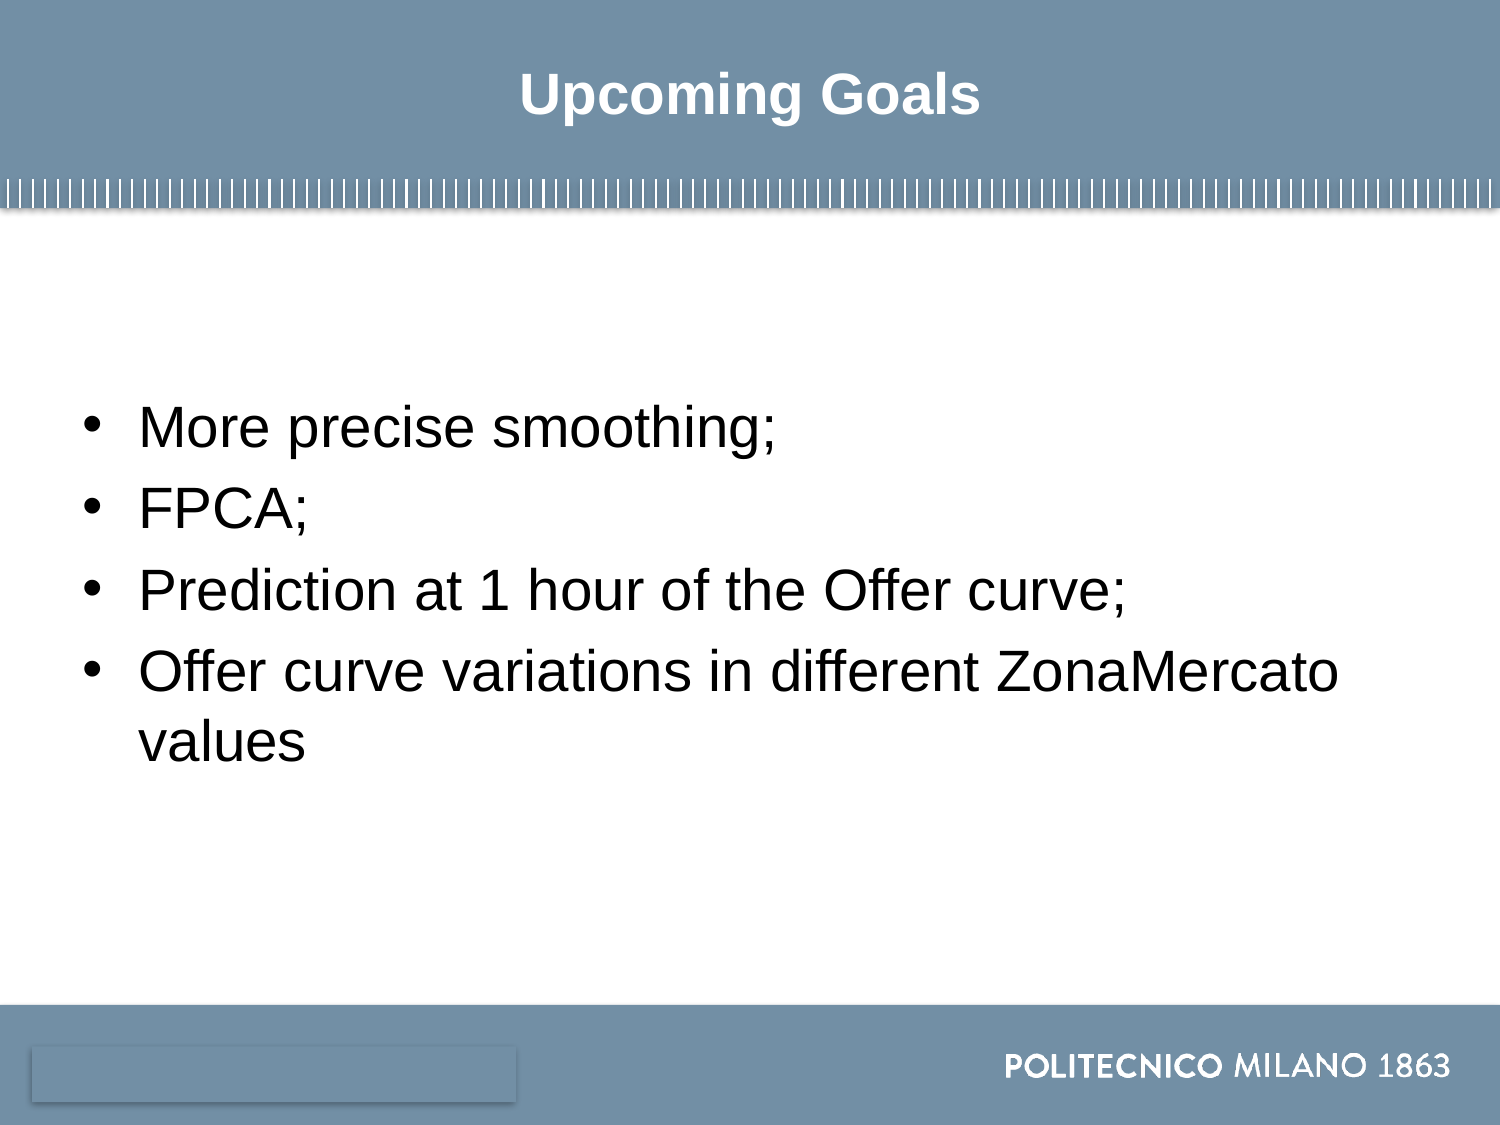

# Upcoming Goals
More precise smoothing;
FPCA;
Prediction at 1 hour of the Offer curve;
Offer curve variations in different ZonaMercato values